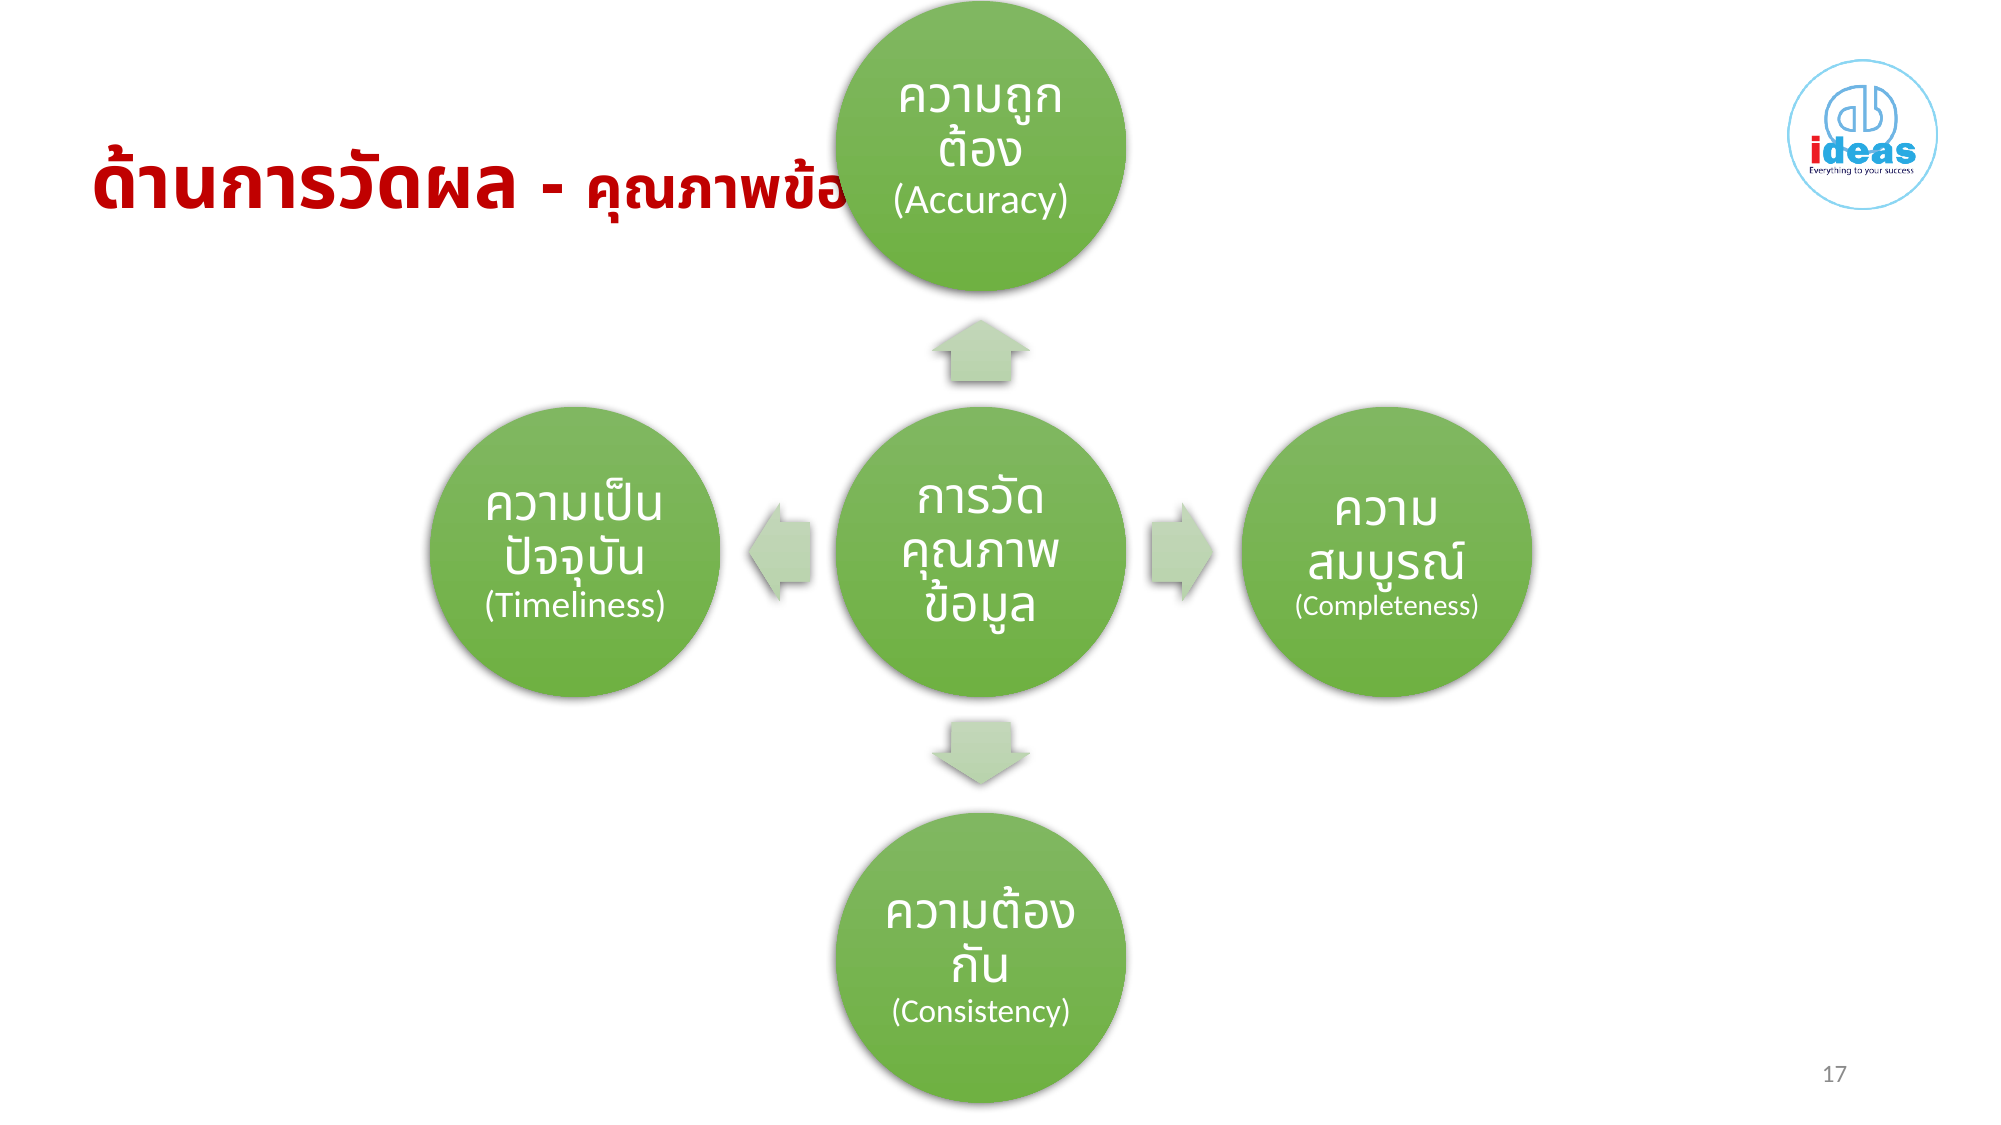

การวัดคุณภาพข้อมูล

ความถูกต้อง (Accuracy)

ความสมบูรณ์ (Completeness)

ความต้องกัน (Consistency)

ความเป็นปัจจุบัน (Timeliness)
ด้านการวัดผล - คุณภาพข้อมูล
17